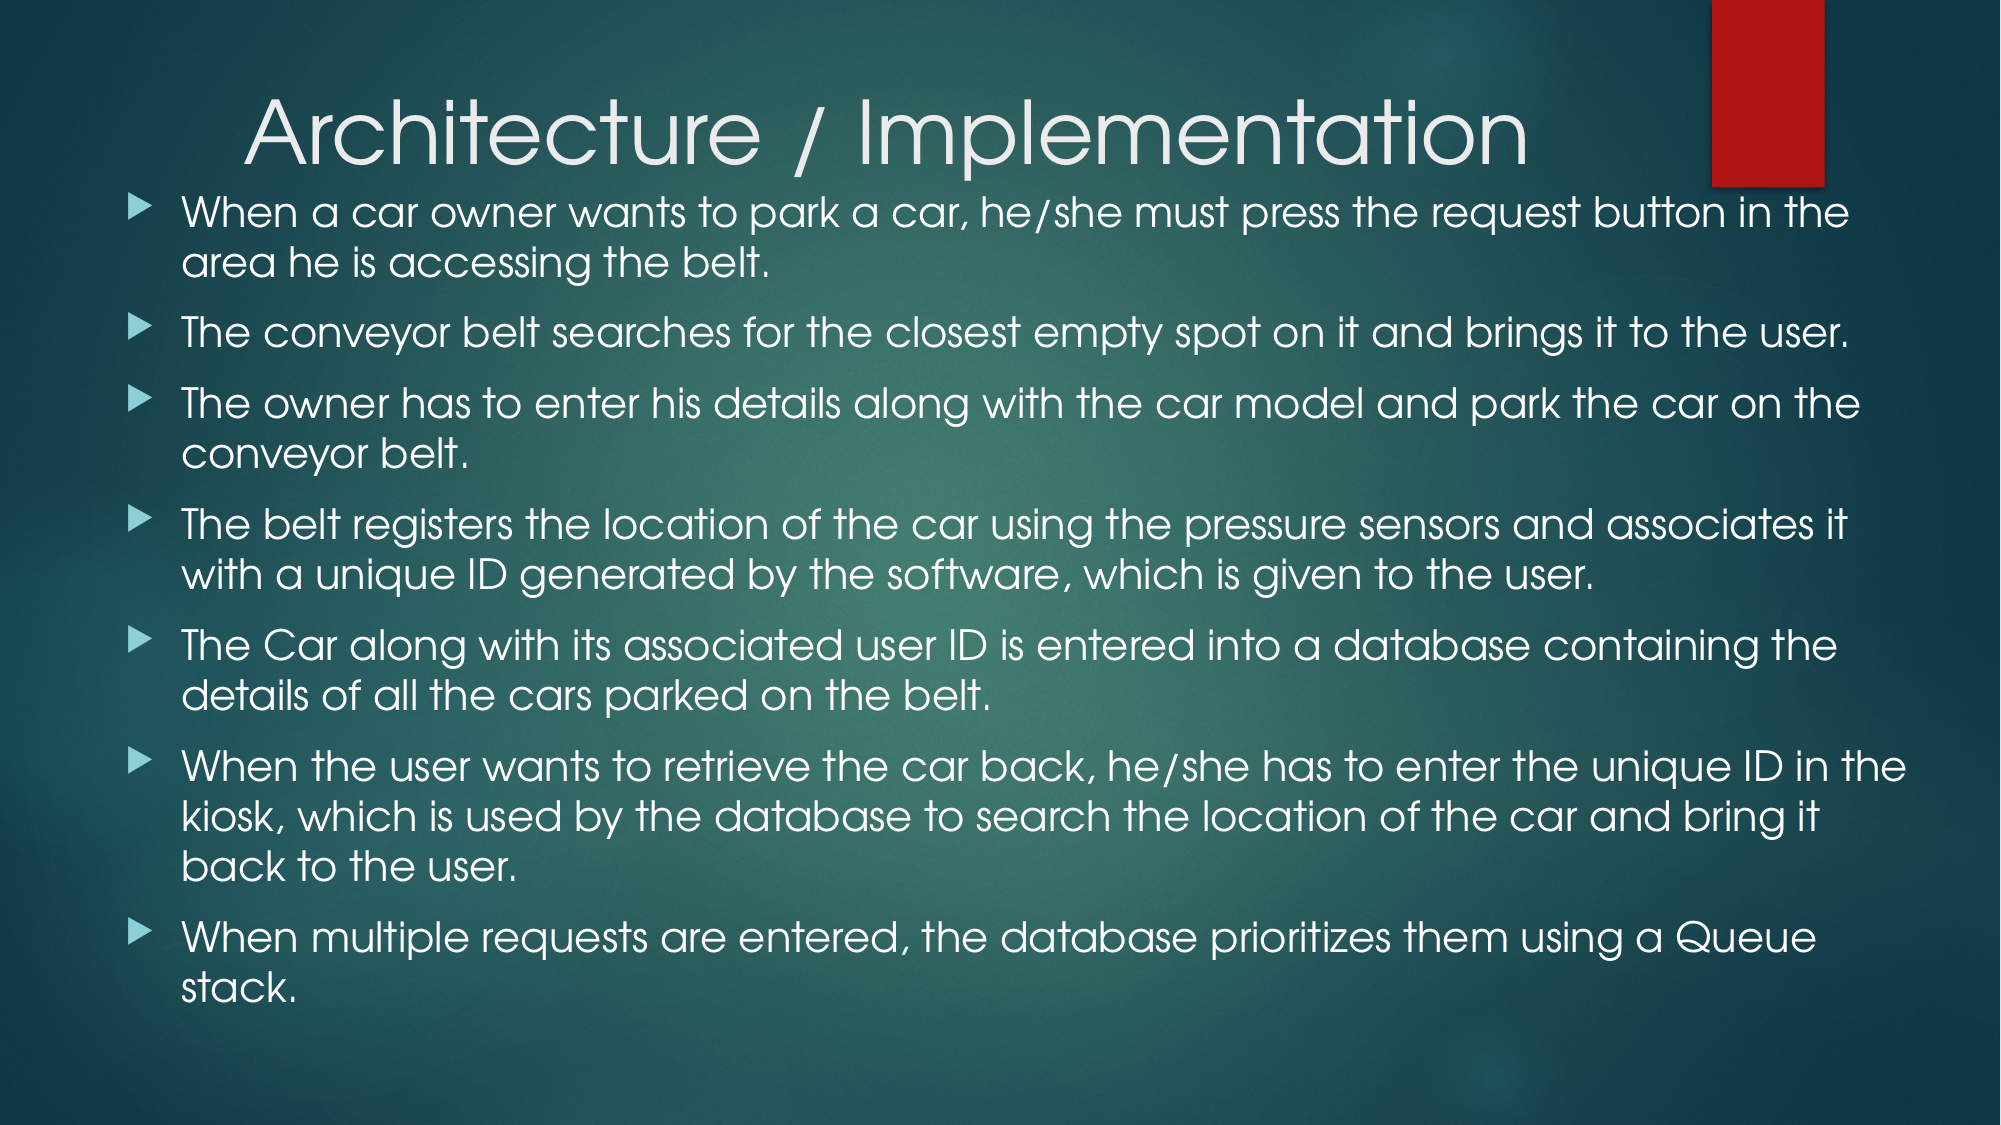

# Architecture / Implementation
When a car owner wants to park a car, he/she must press the request button in the area he is accessing the belt.
The conveyor belt searches for the closest empty spot on it and brings it to the user.
The owner has to enter his details along with the car model and park the car on the conveyor belt.
The belt registers the location of the car using the pressure sensors and associates it with a unique ID generated by the software, which is given to the user.
The Car along with its associated user ID is entered into a database containing the details of all the cars parked on the belt.
When the user wants to retrieve the car back, he/she has to enter the unique ID in the kiosk, which is used by the database to search the location of the car and bring it back to the user.
When multiple requests are entered, the database prioritizes them using a Queue stack.